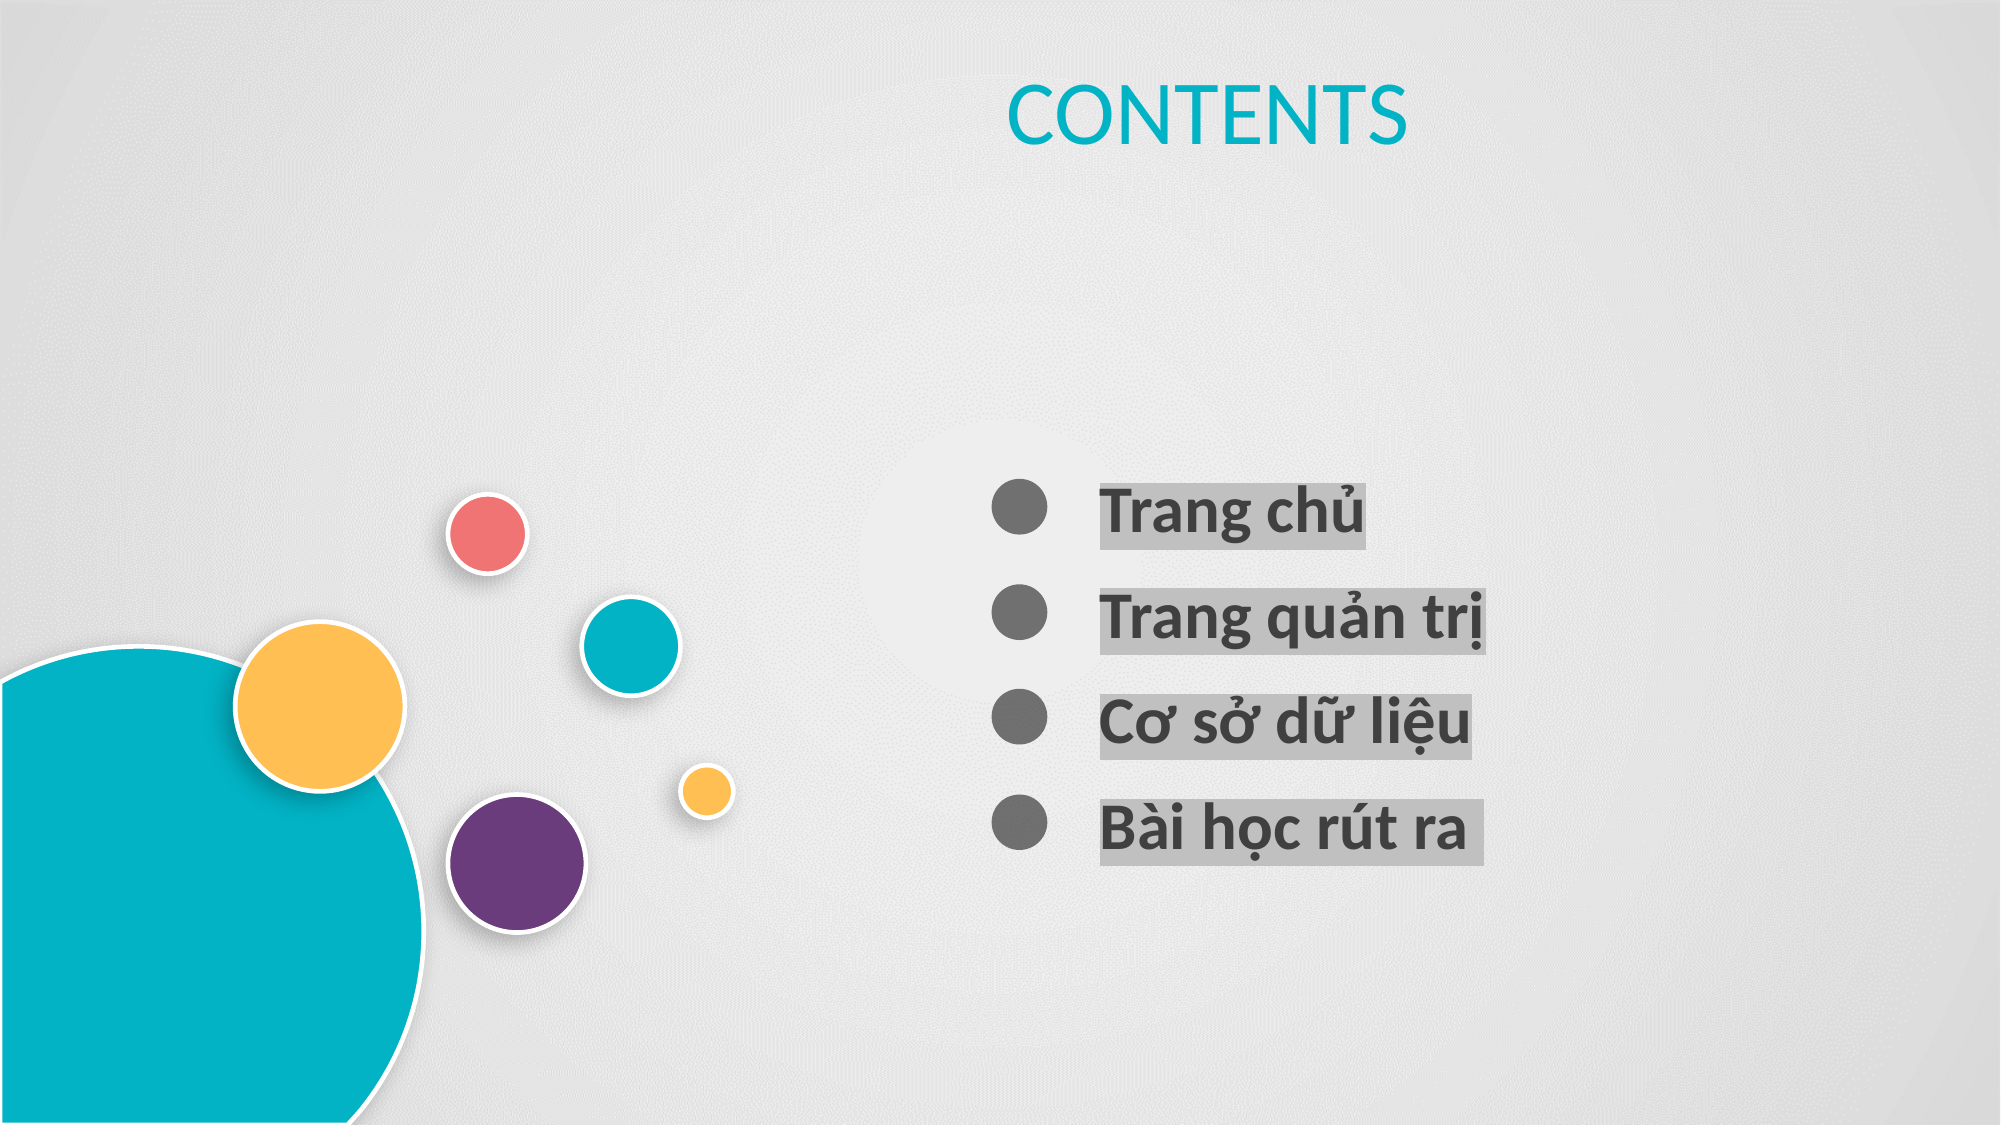

CONTENTS
Trang chủ

Trang quản trị

Cơ sở dữ liệu

Bài học rút ra